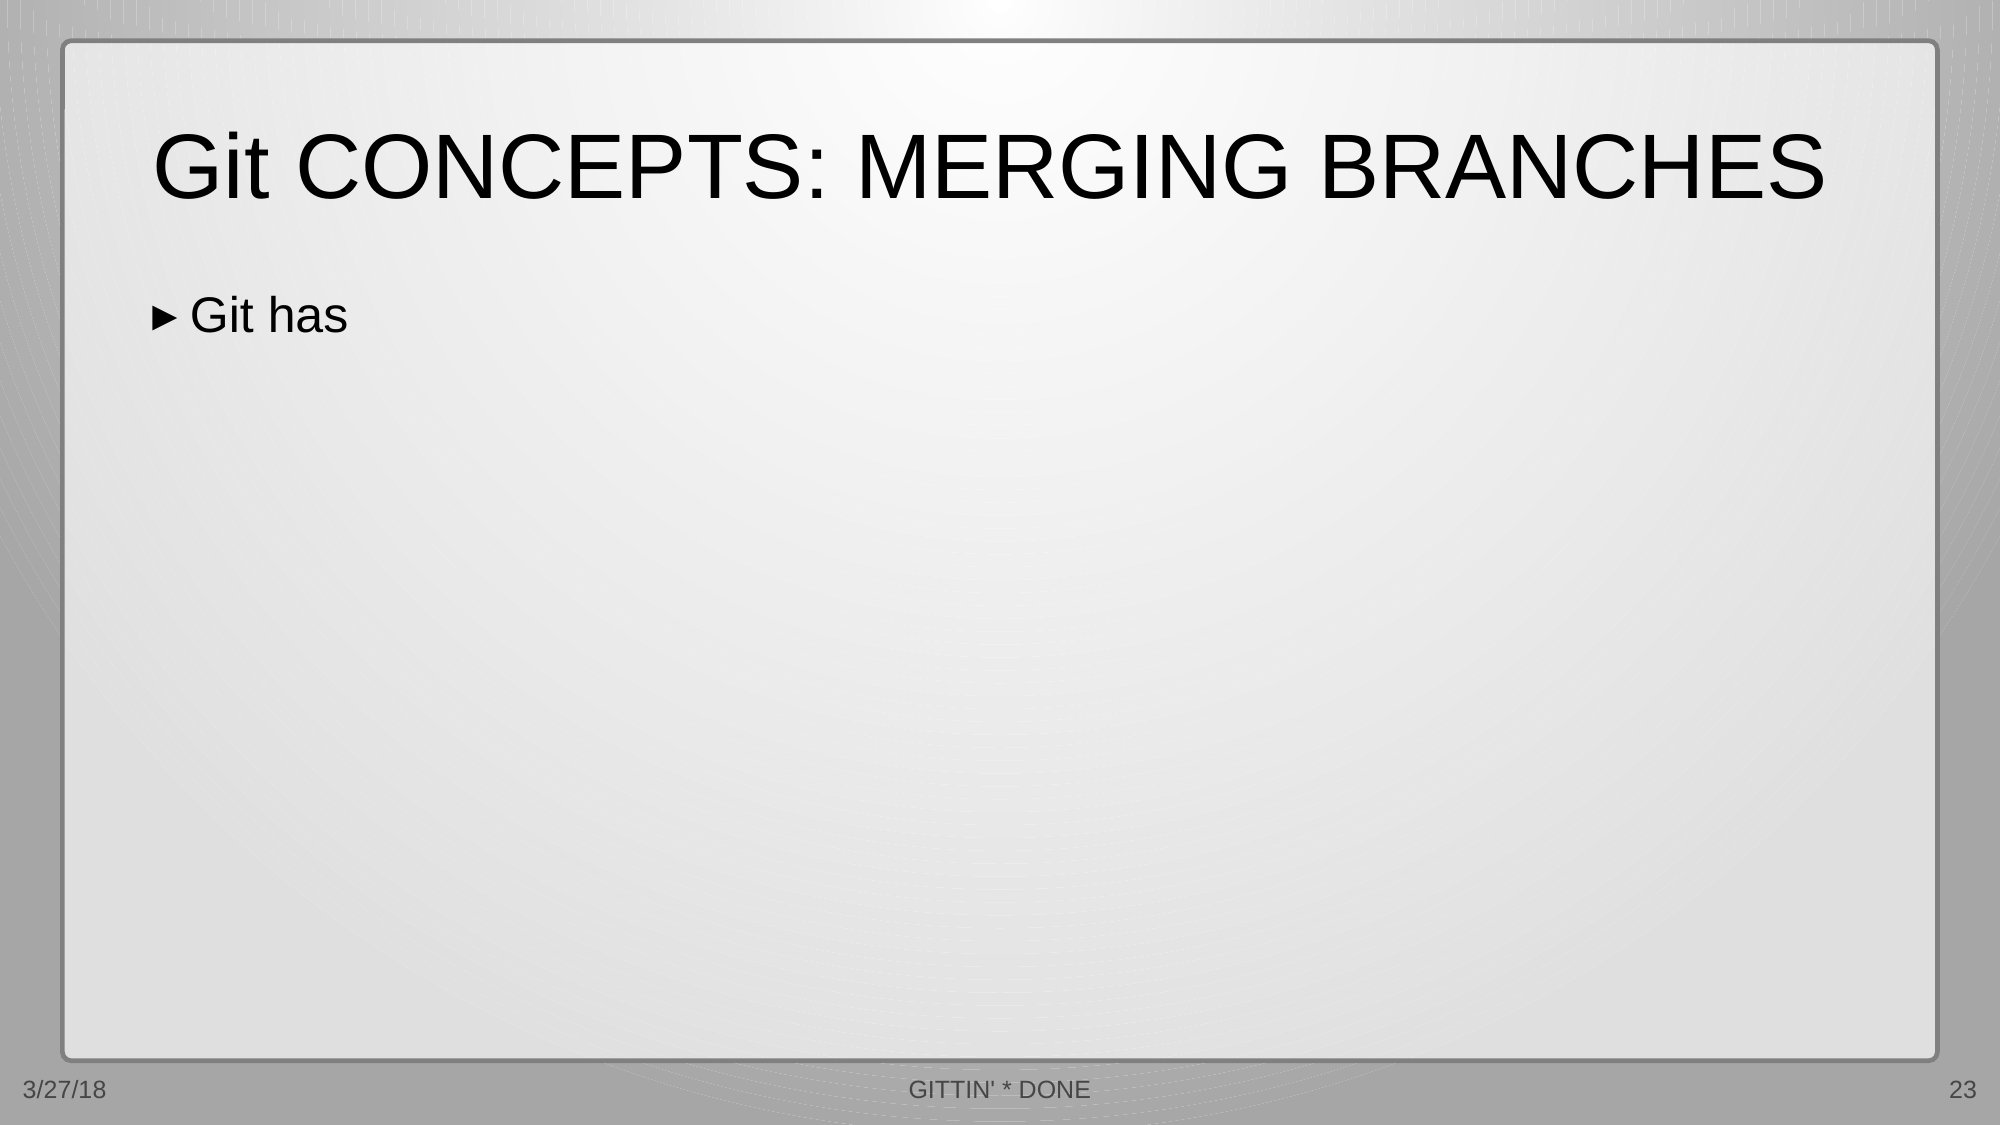

# Git CONCEPTS: MERGING BRANCHES
Git has
3/27/18
GITTIN' * DONE
23